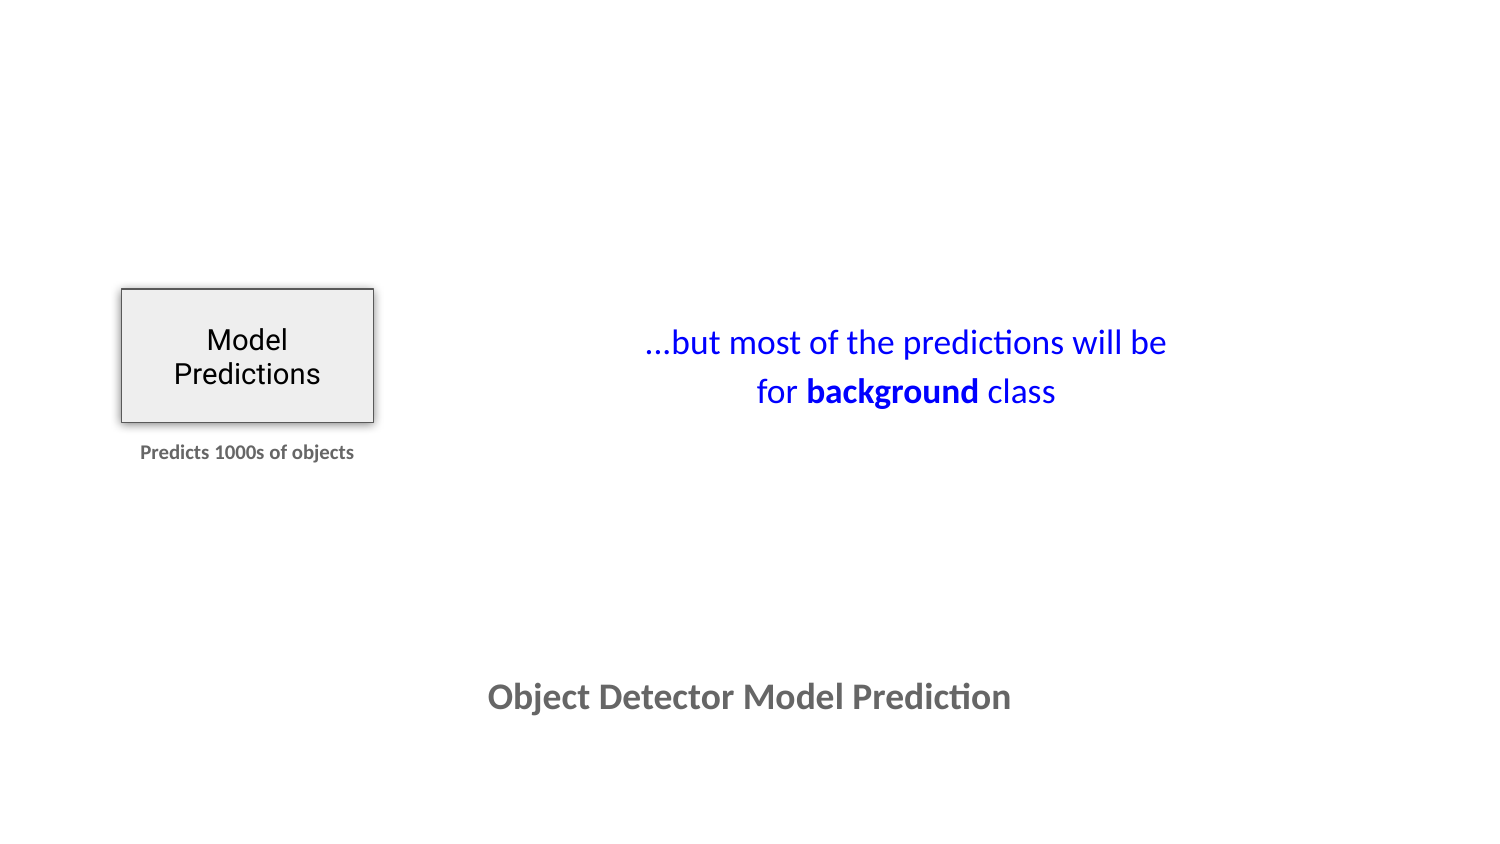

...but most of the predictions will be for background class
Model Predictions
Predicts 1000s of objects
Object Detector Model Prediction